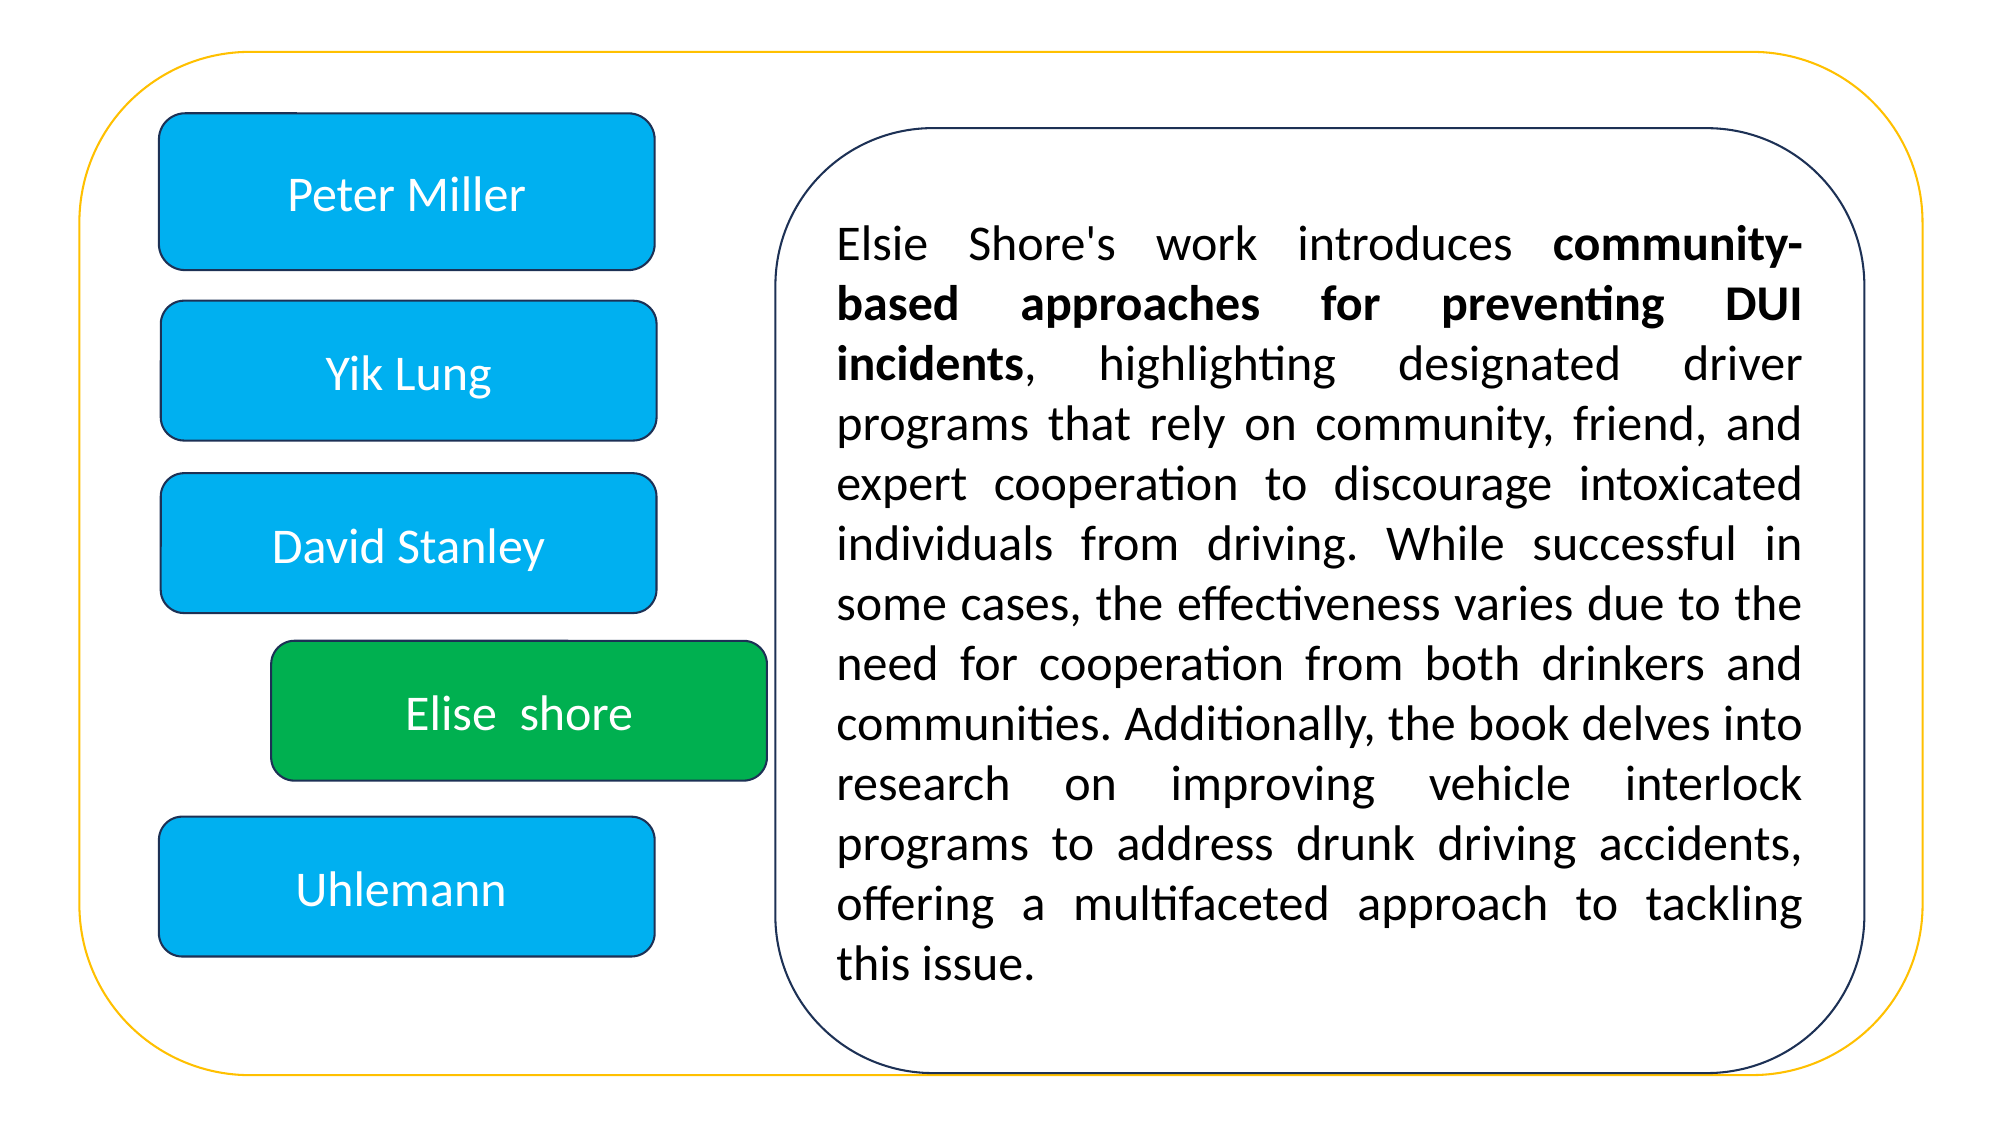

Peter Miller
Elsie Shore's work introduces community-based approaches for preventing DUI incidents, highlighting designated driver programs that rely on community, friend, and expert cooperation to discourage intoxicated individuals from driving. While successful in some cases, the effectiveness varies due to the need for cooperation from both drinkers and communities. Additionally, the book delves into research on improving vehicle interlock programs to address drunk driving accidents, offering a multifaceted approach to tackling this issue.
Yik Lung
David Stanley
Elise  shore
Uhlemann